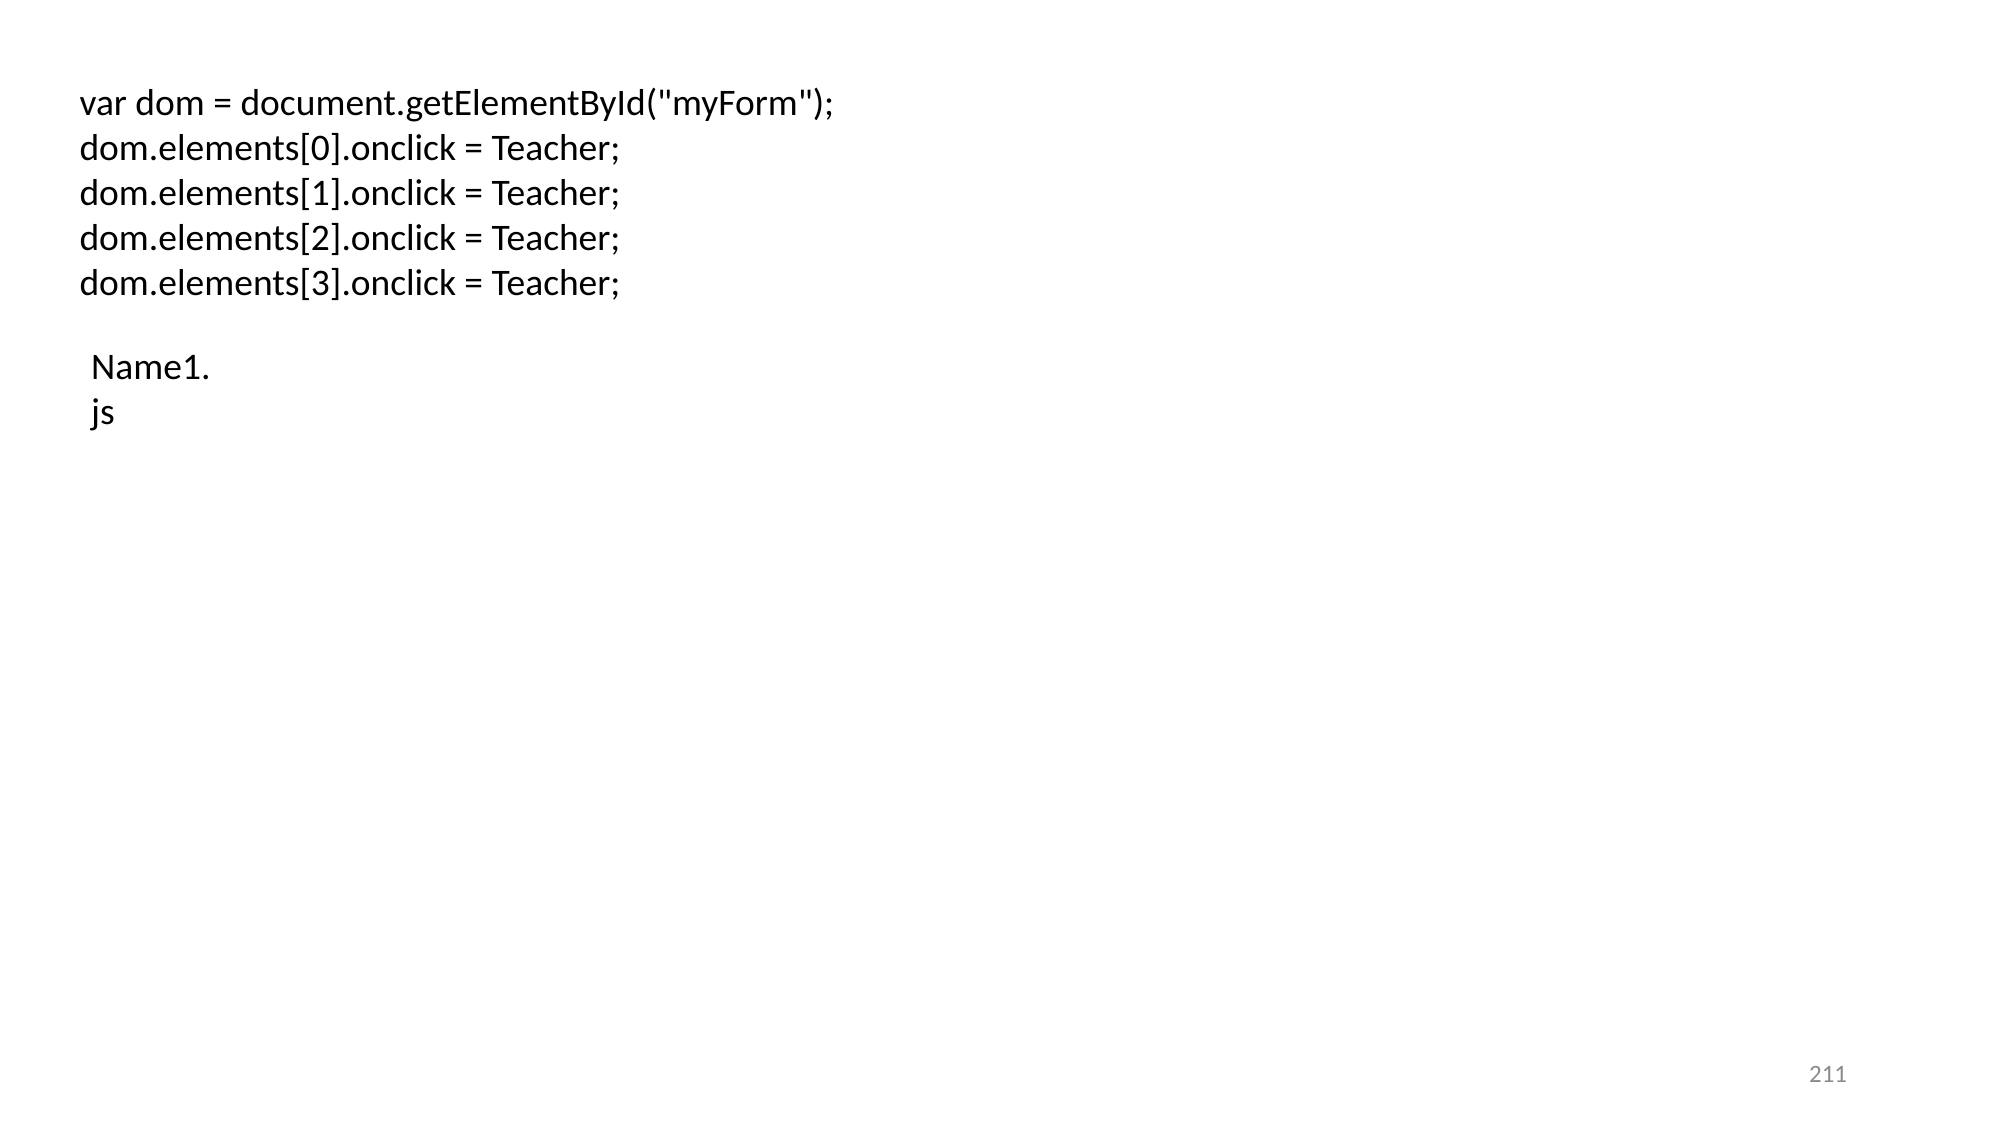

var dom = document.getElementById("myForm");
dom.elements[0].onclick = Teacher;
dom.elements[1].onclick = Teacher;
dom.elements[2].onclick = Teacher;
dom.elements[3].onclick = Teacher;
Name1.js
211